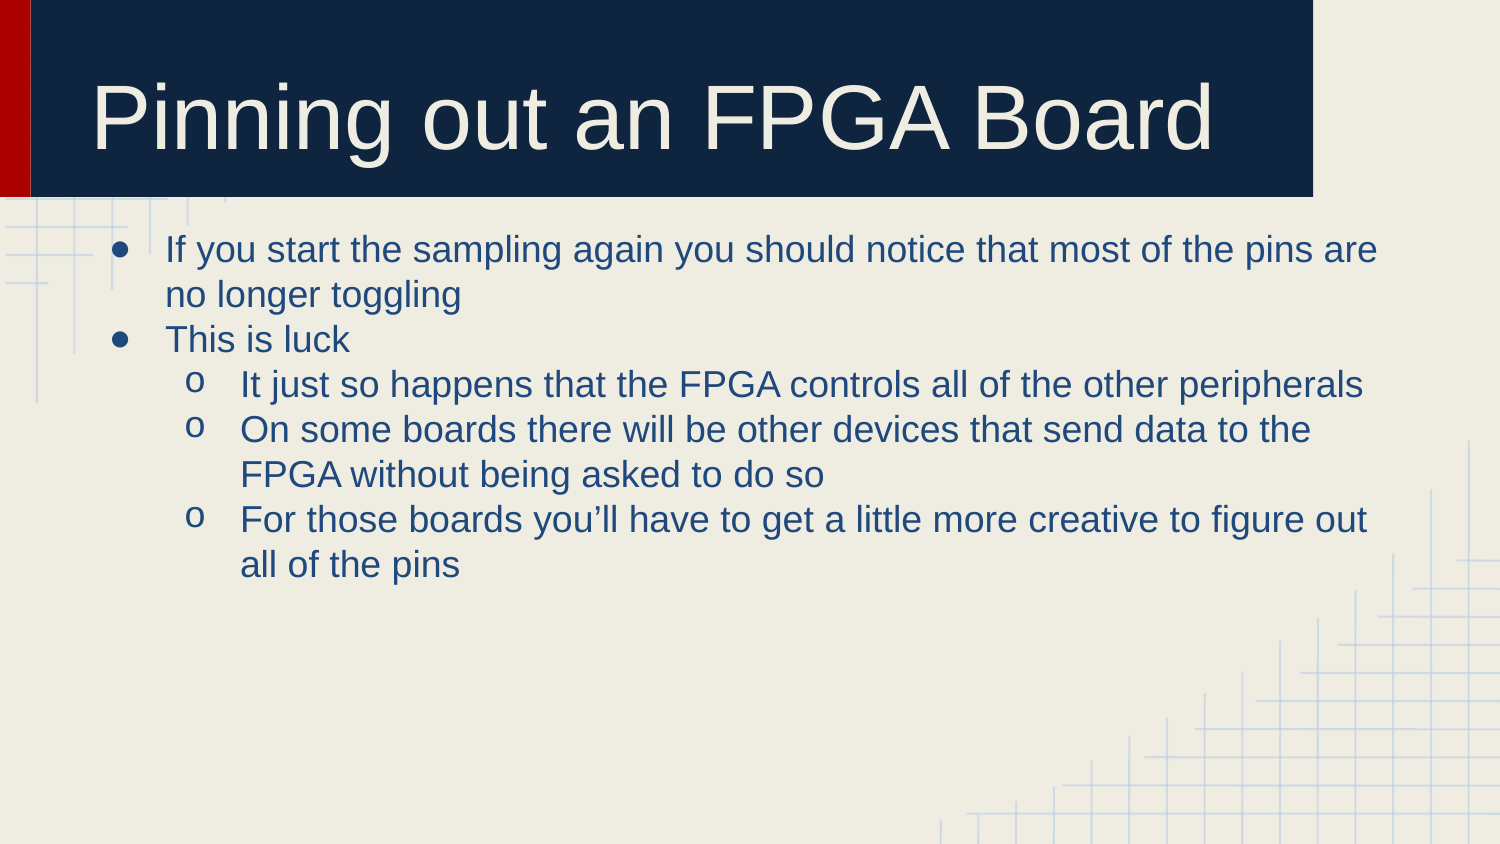

# Pinning out an FPGA Board
If you start the sampling again you should notice that most of the pins are no longer toggling
This is luck
It just so happens that the FPGA controls all of the other peripherals
On some boards there will be other devices that send data to the FPGA without being asked to do so
For those boards you’ll have to get a little more creative to figure out all of the pins